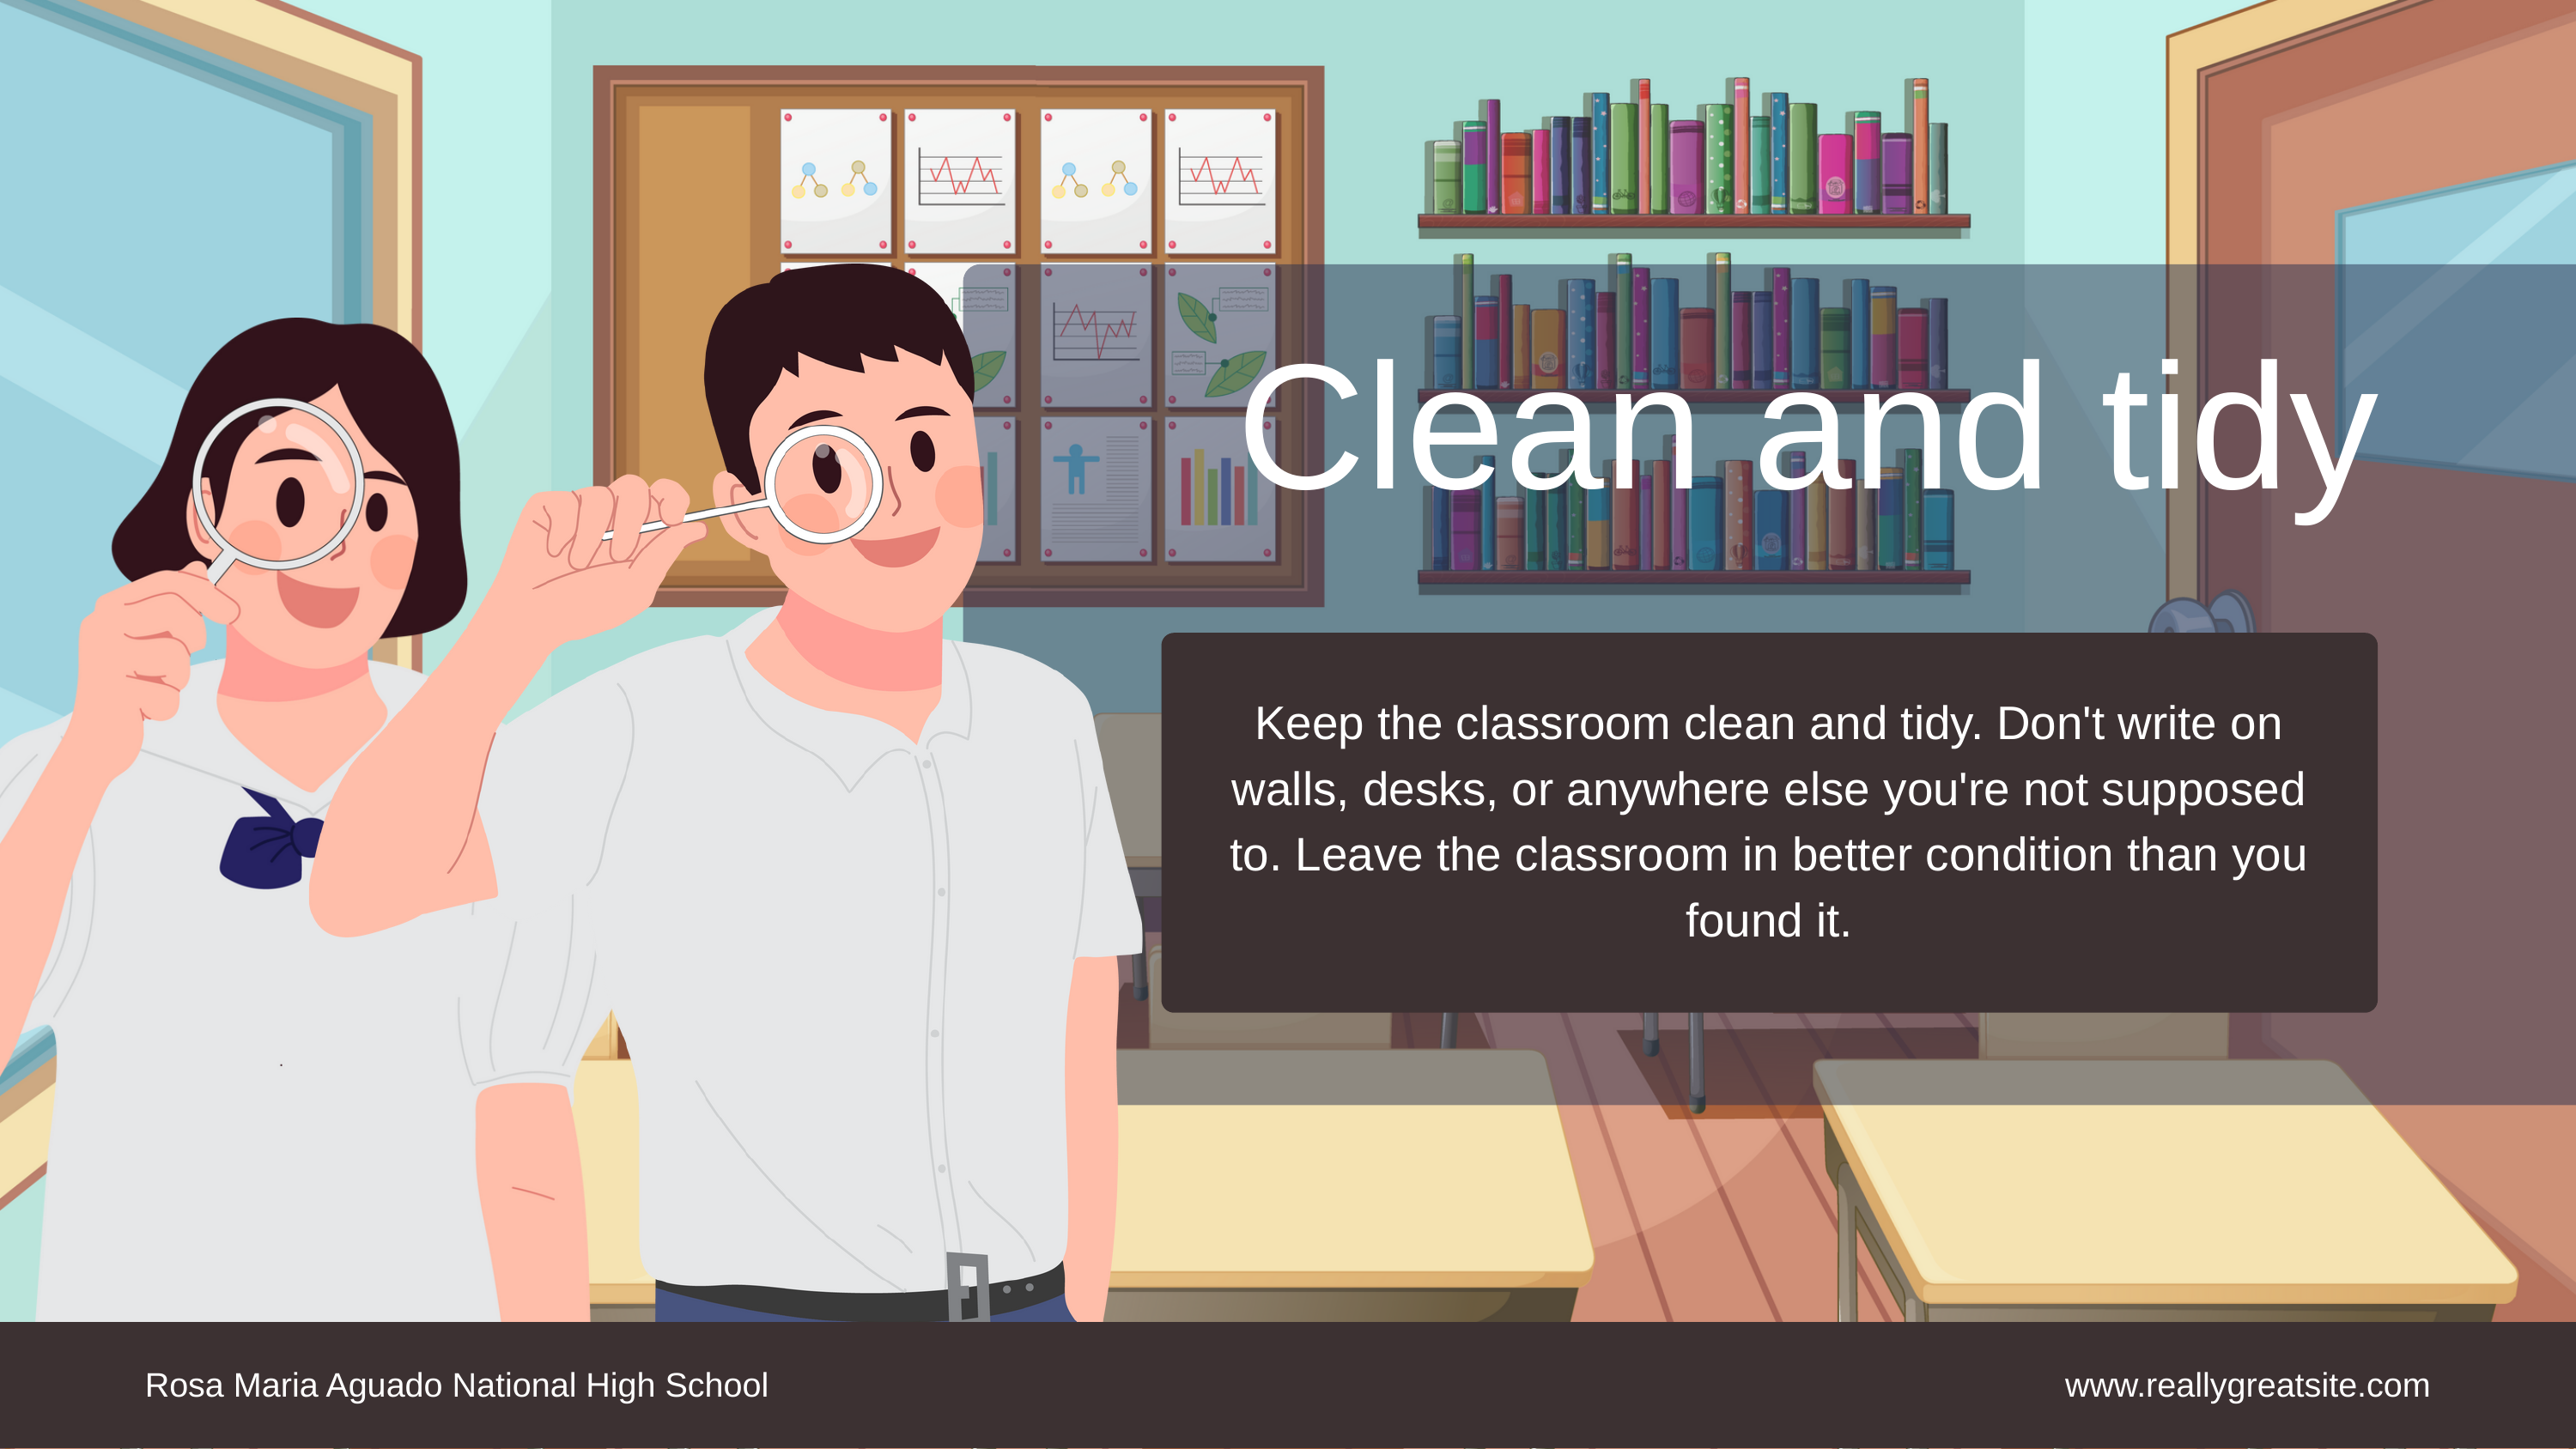

Clean and tidy

Keep the classroom clean and tidy. Don't write on walls, desks, or anywhere else you're not supposed to. Leave the classroom in better condition than you found it.

Rosa Maria Aguado National High School
www.reallygreatsite.com